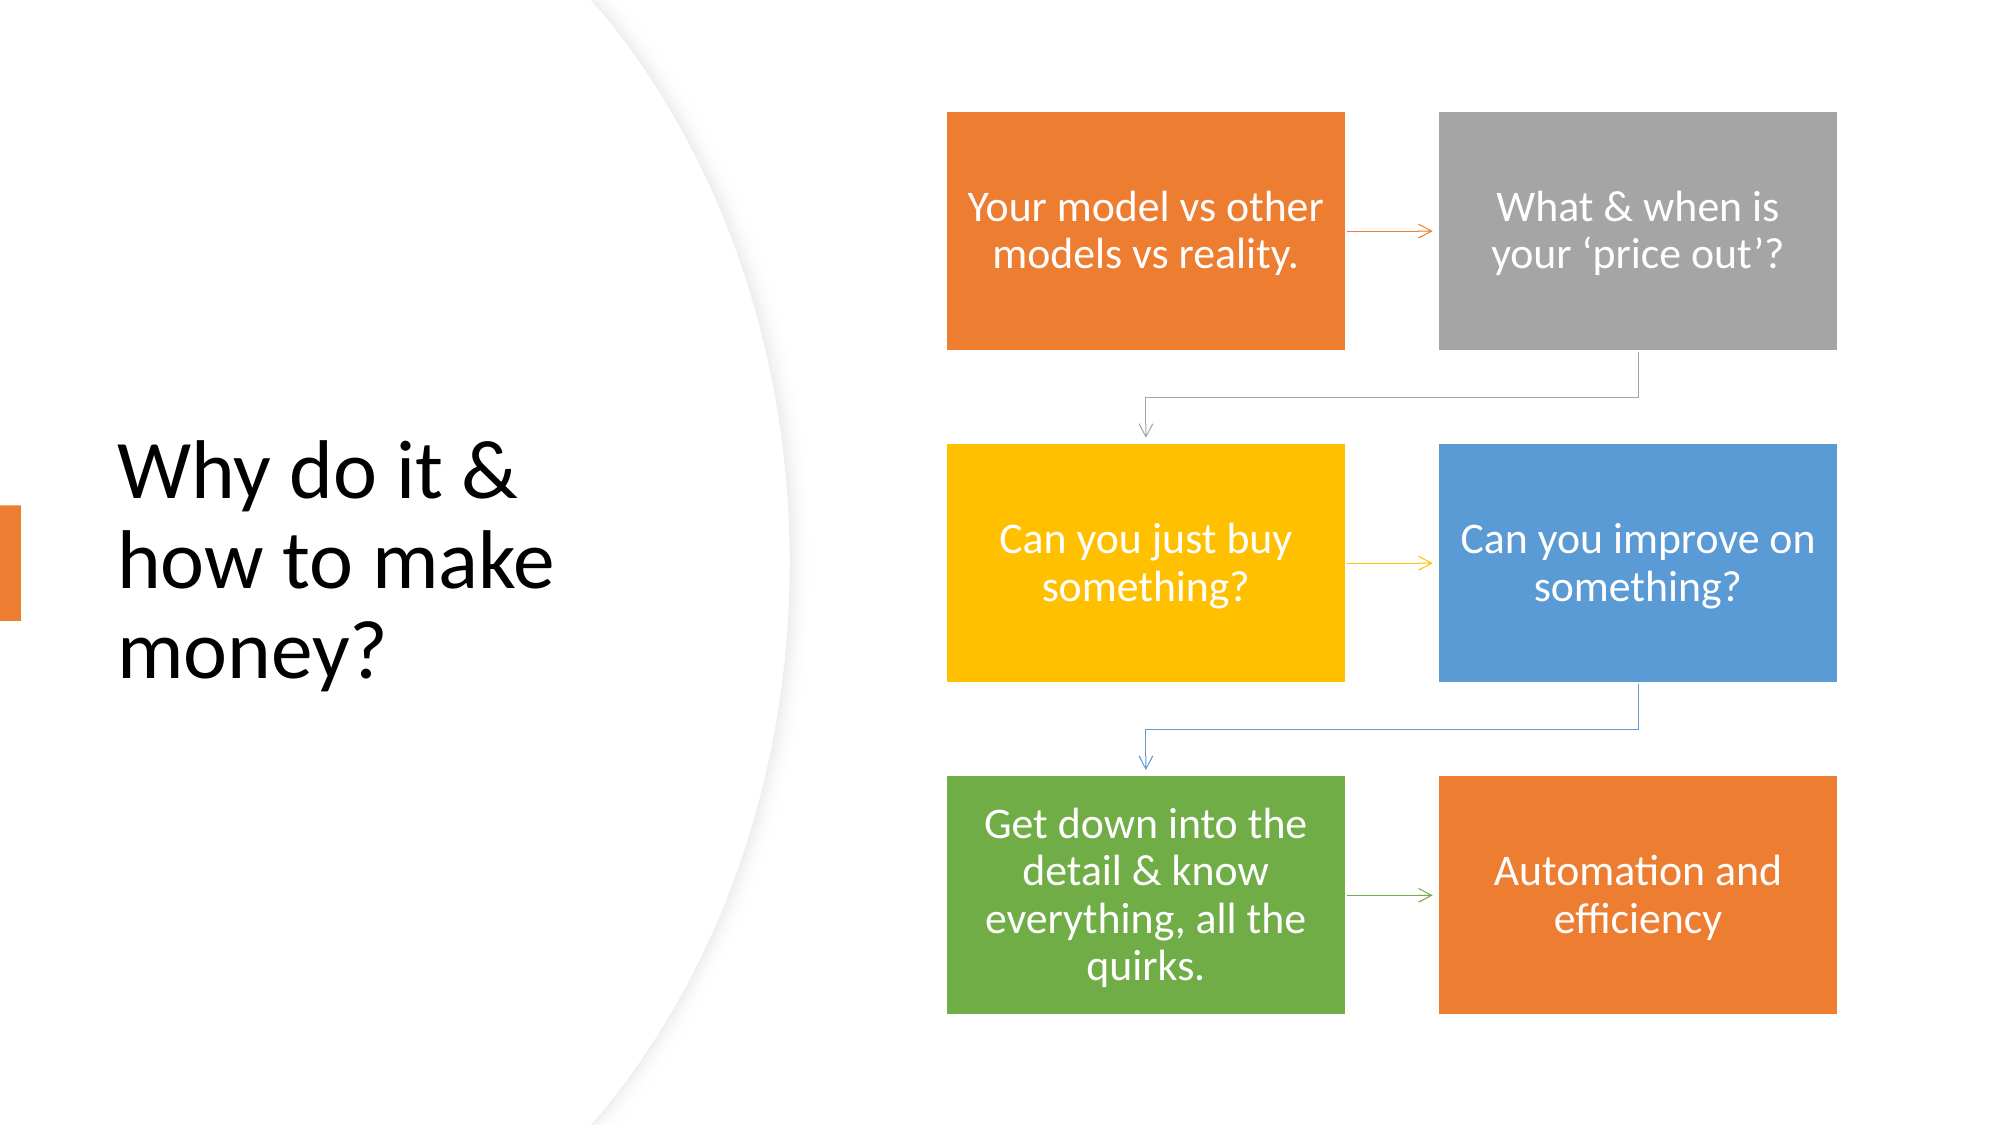

Your model vs other models vs reality.

What & when is your ‘price out’?

Can you just buy something?

Can you improve on something?

Get down into the detail & know everything, all the quirks.
Automation and efficiency
# Why do it & how to make money?